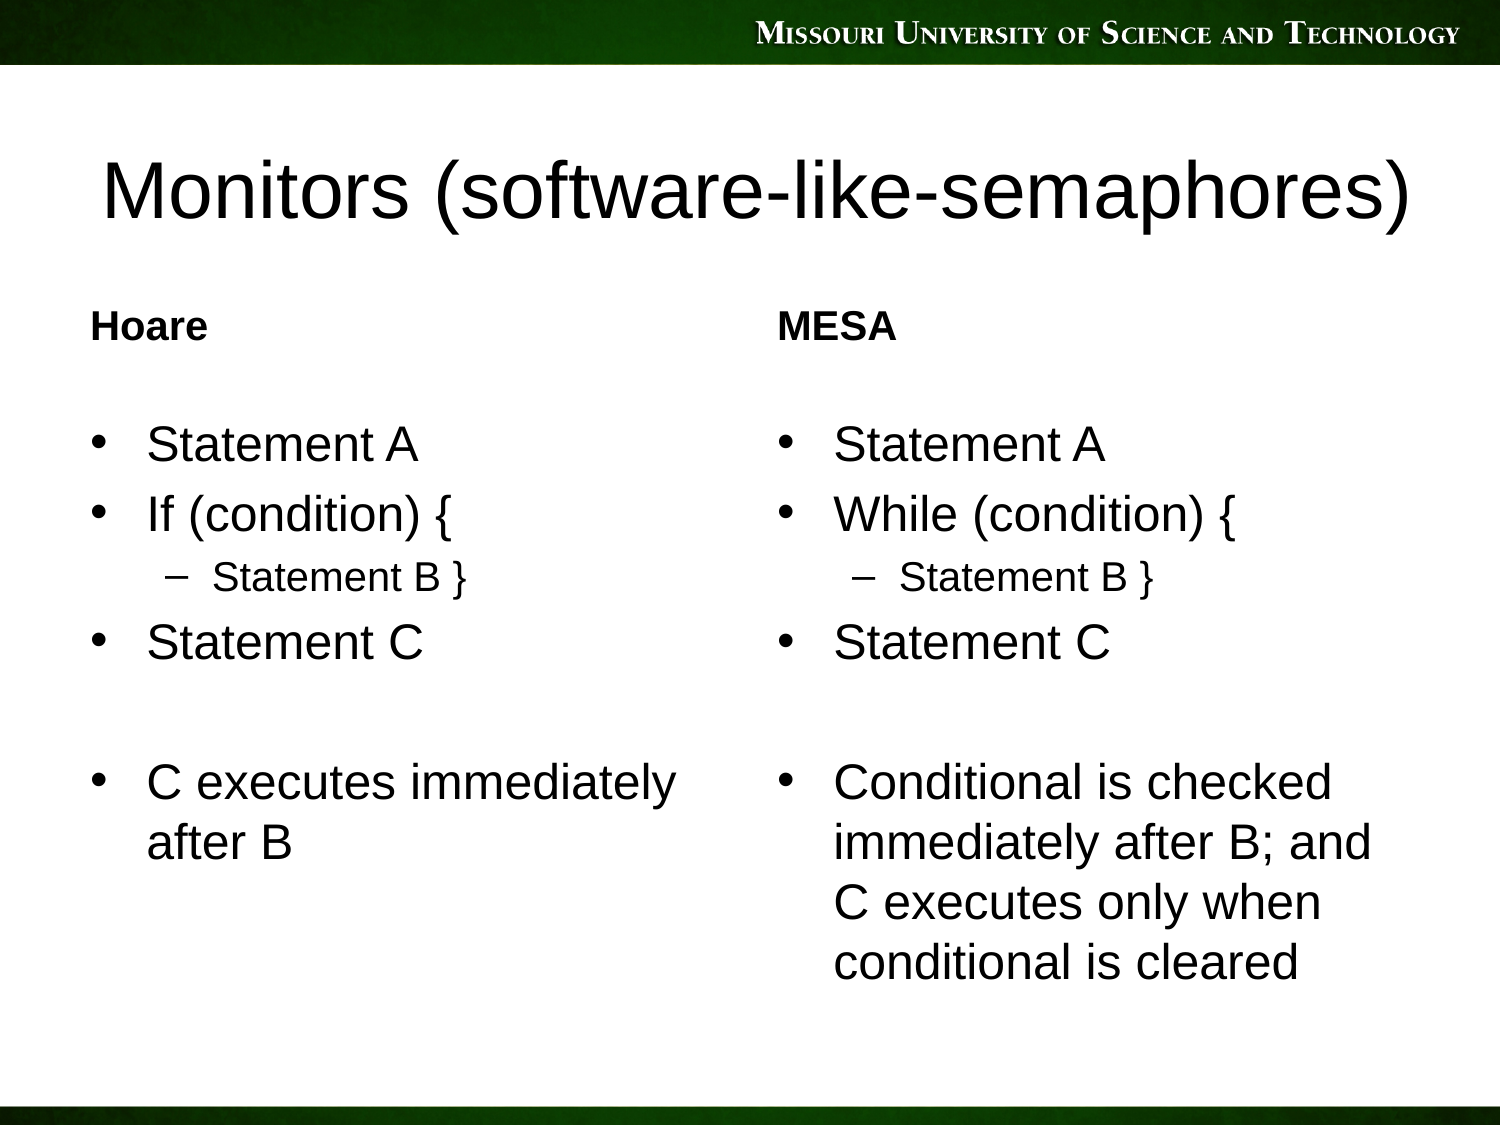

# Monitors (software-like-semaphores)
Hoare
MESA
Statement A
If (condition) {
Statement B }
Statement C

C executes immediately after B
Statement A
While (condition) {
Statement B }
Statement C

Conditional is checked immediately after B; and C executes only when conditional is cleared